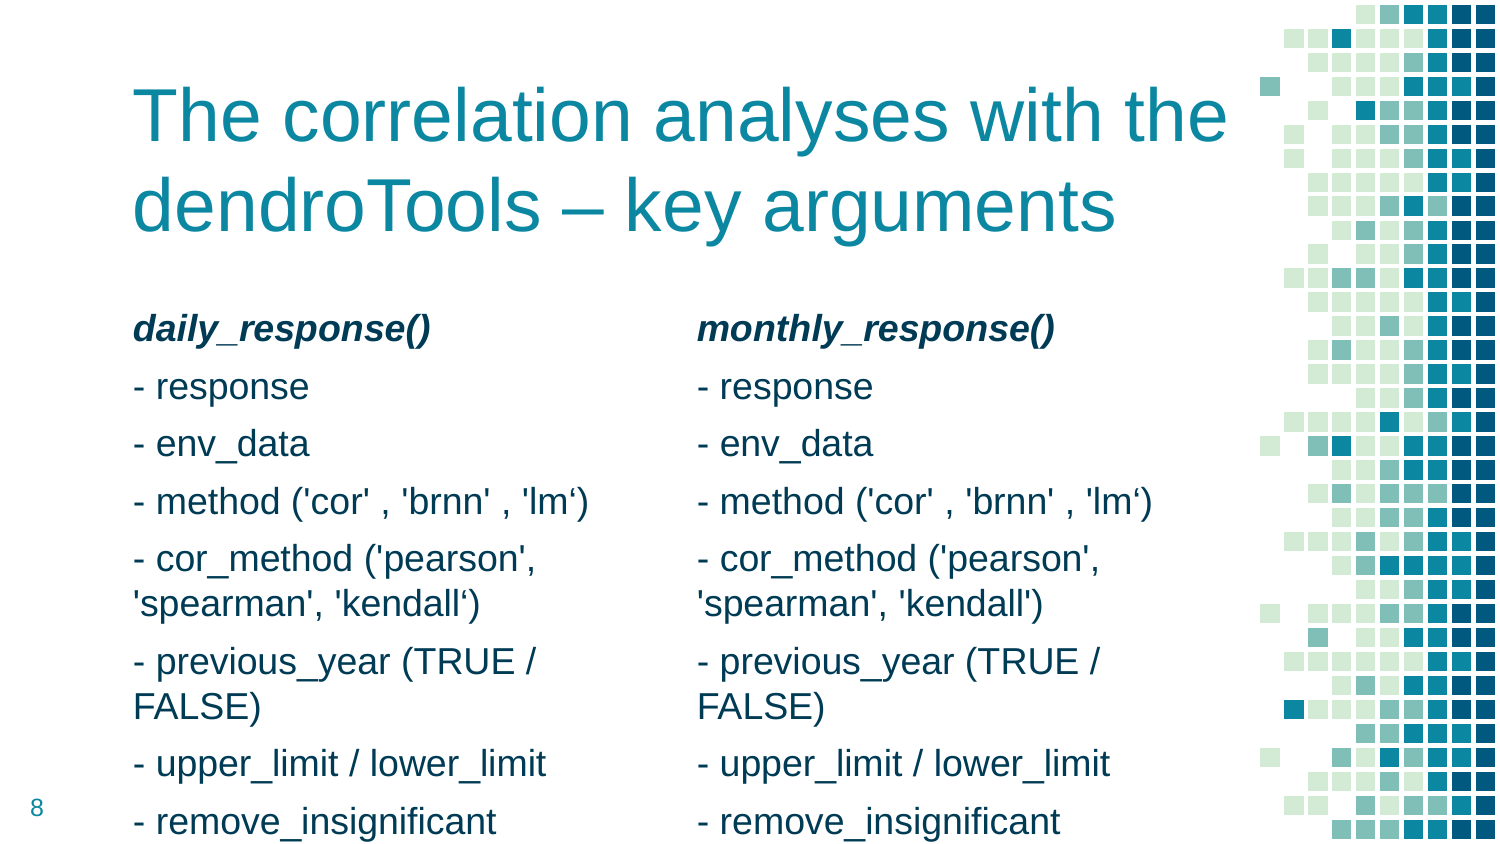

# The correlation analyses with the dendroTools – key arguments
daily_response()
- response
- env_data
- method ('cor' , 'brnn' , 'lm‘)
- cor_method ('pearson', 'spearman', 'kendall‘)
- previous_year (TRUE /  FALSE)
- upper_limit / lower_limit
- remove_insignificant

monthly_response()
- response
- env_data
- method ('cor' , 'brnn' , 'lm‘)
- cor_method ('pearson', 'spearman', 'kendall')
- previous_year (TRUE /  FALSE)
- upper_limit / lower_limit
- remove_insignificant

8